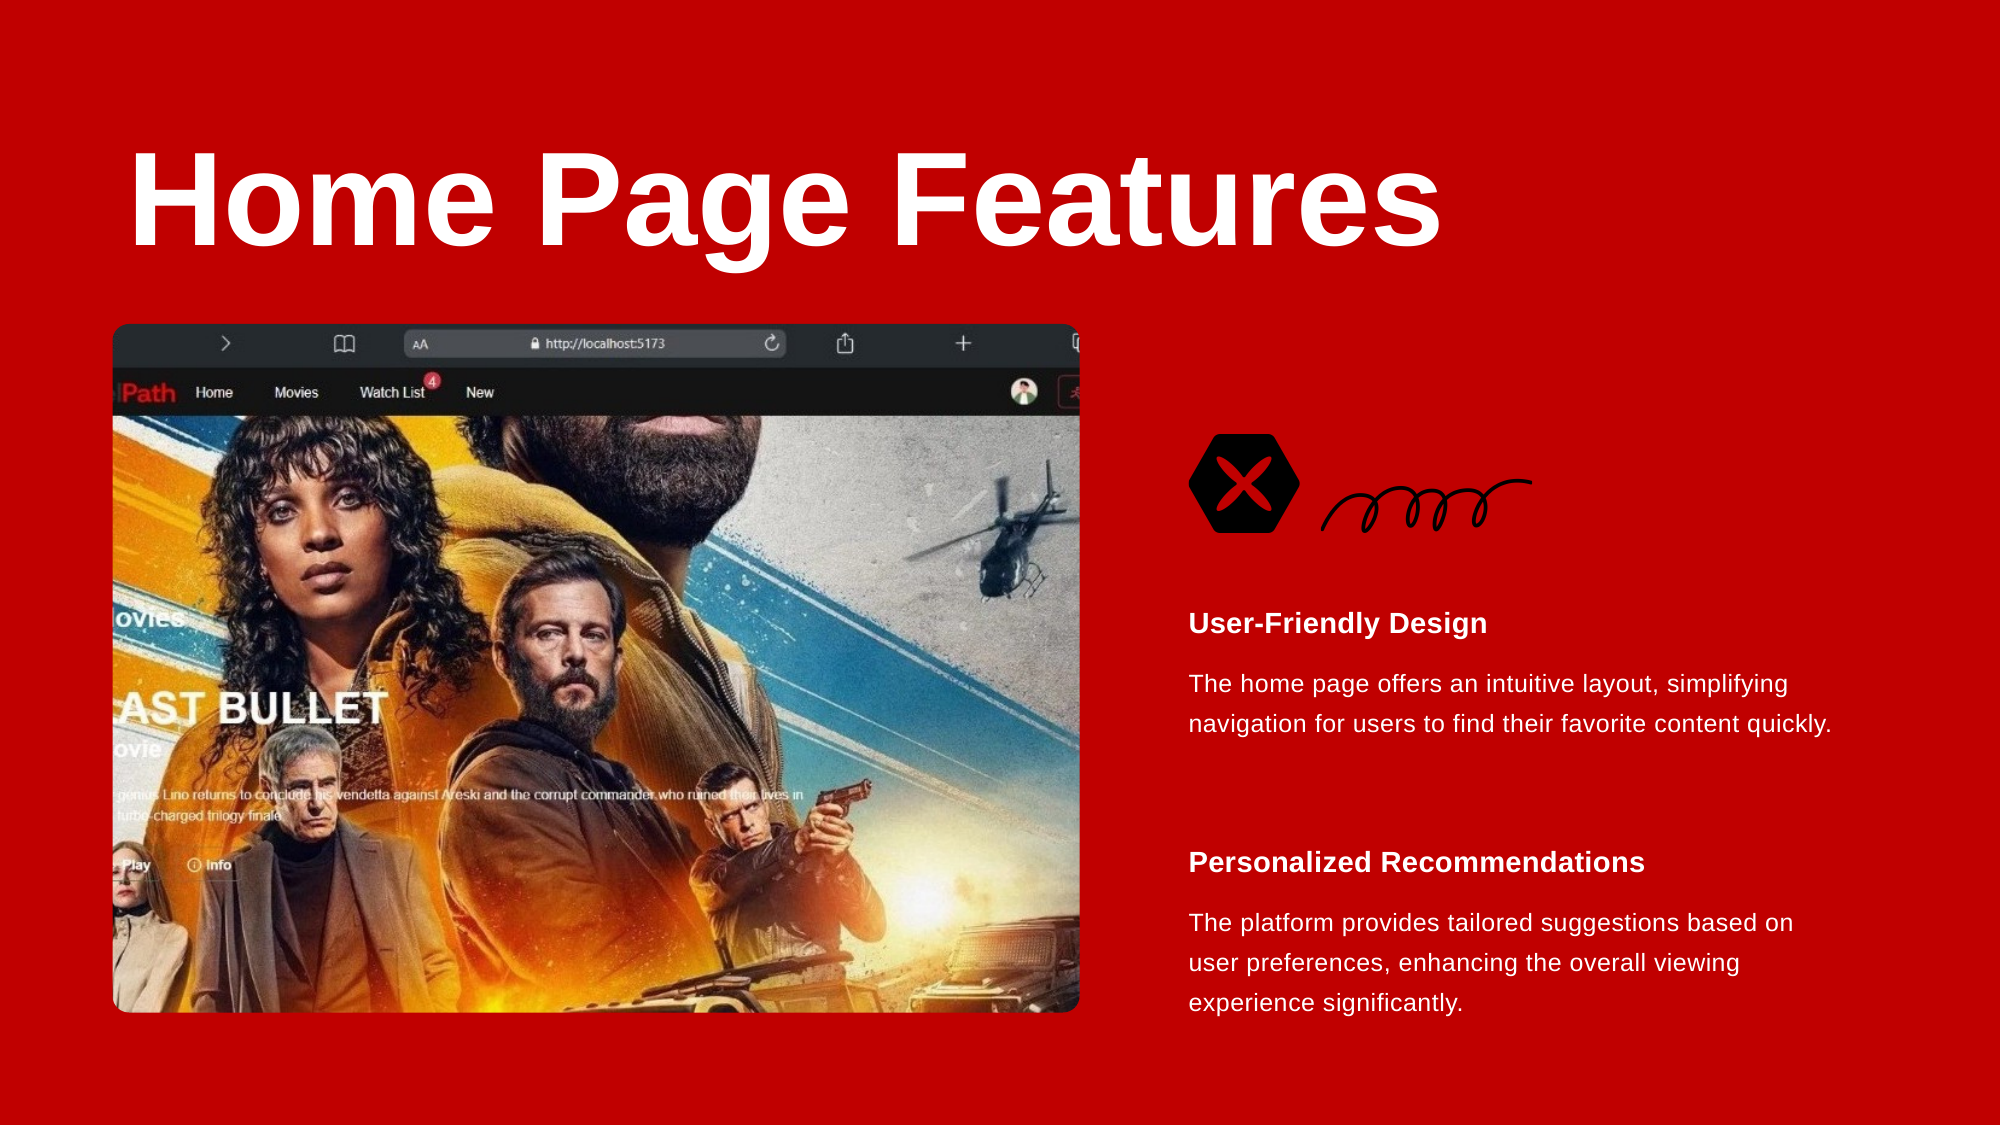

Home Page Features

User-Friendly Design
The home page offers an intuitive layout, simplifying navigation for users to find their favorite content quickly.
Personalized Recommendations
The platform provides tailored suggestions based on user preferences, enhancing the overall viewing experience significantly.